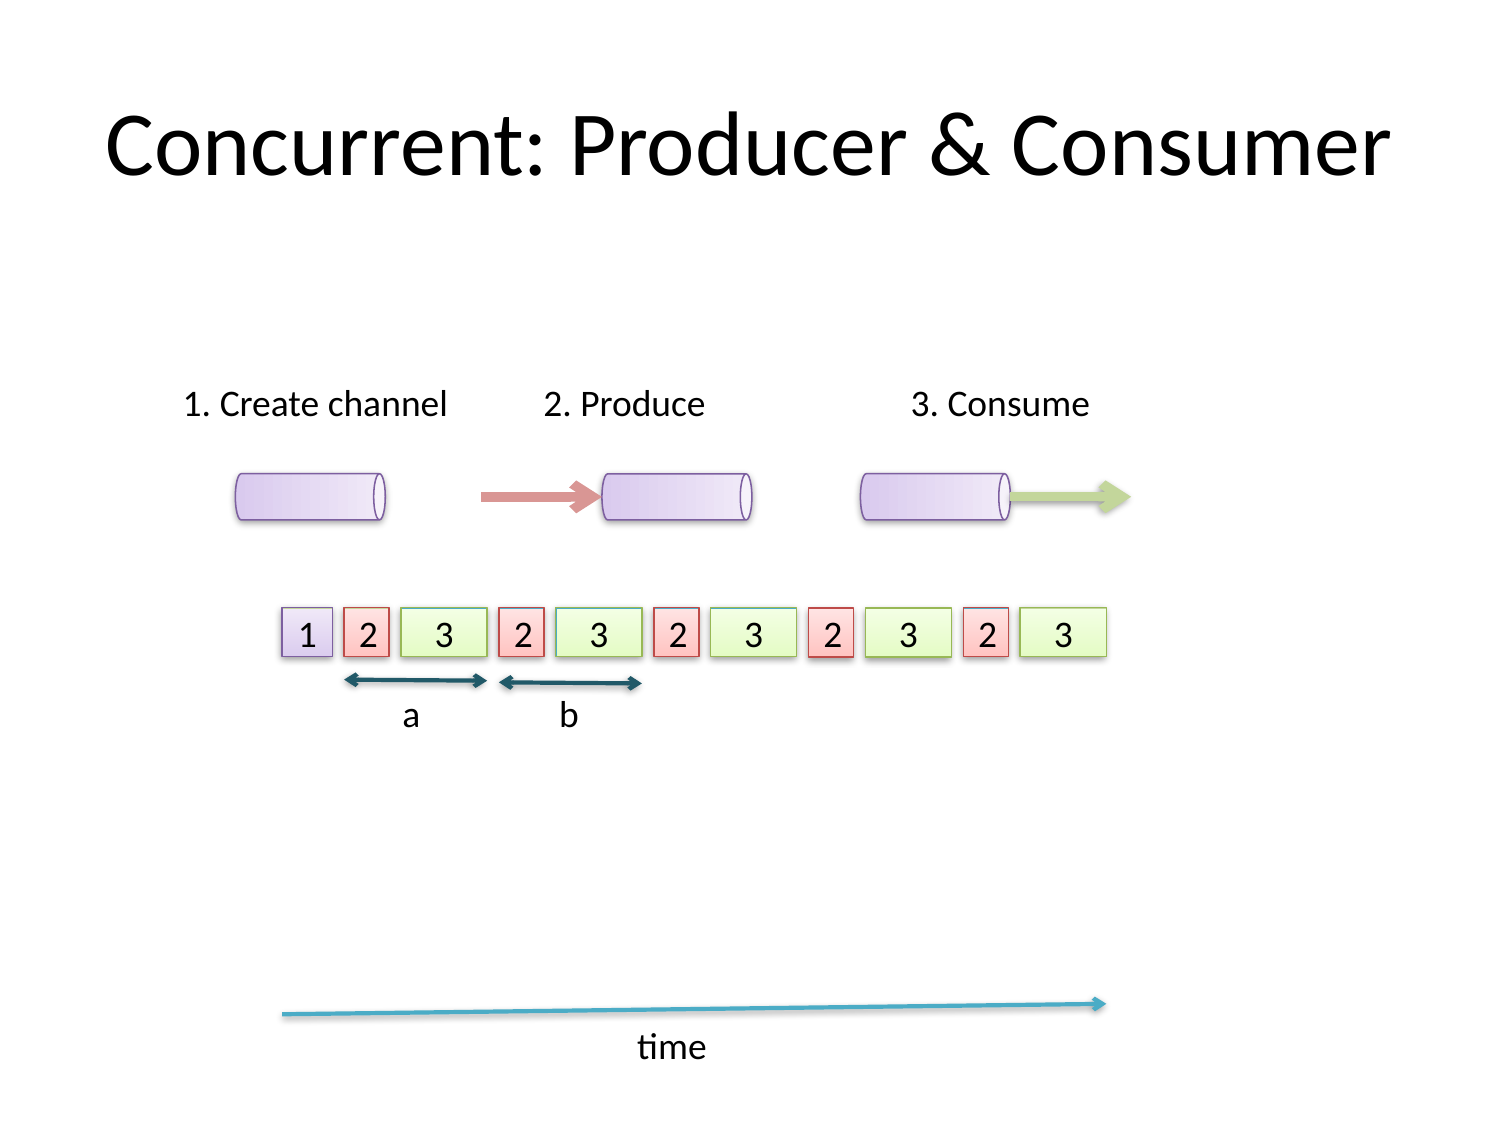

# Concurrent: Producer & Consumer
1. Create channel
2. Produce
3. Consume

1
2
3
2
3
2
3
2
3
2
3
a
b
time